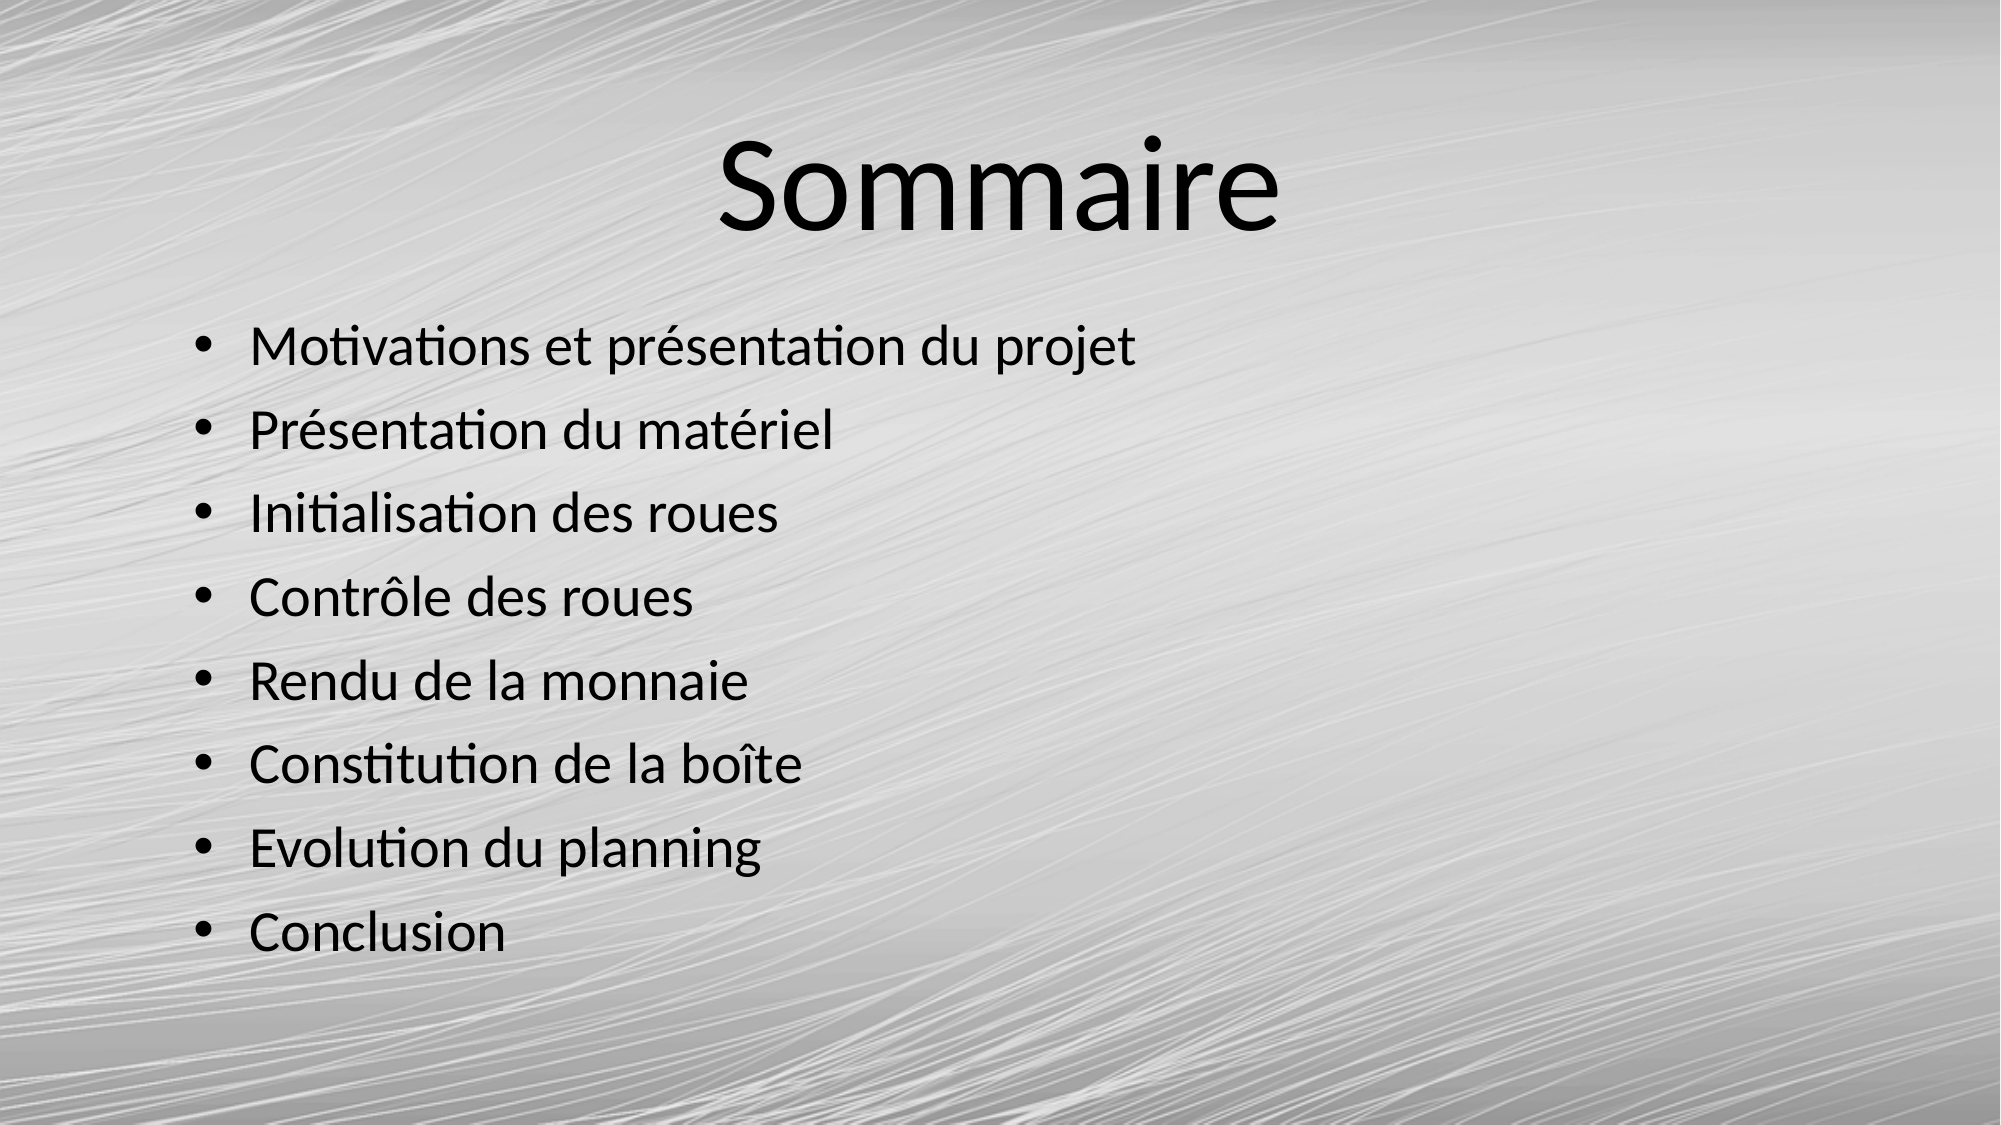

# Sommaire
Motivations et présentation du projet
Présentation du matériel
Initialisation des roues
Contrôle des roues
Rendu de la monnaie
Constitution de la boîte
Evolution du planning
Conclusion